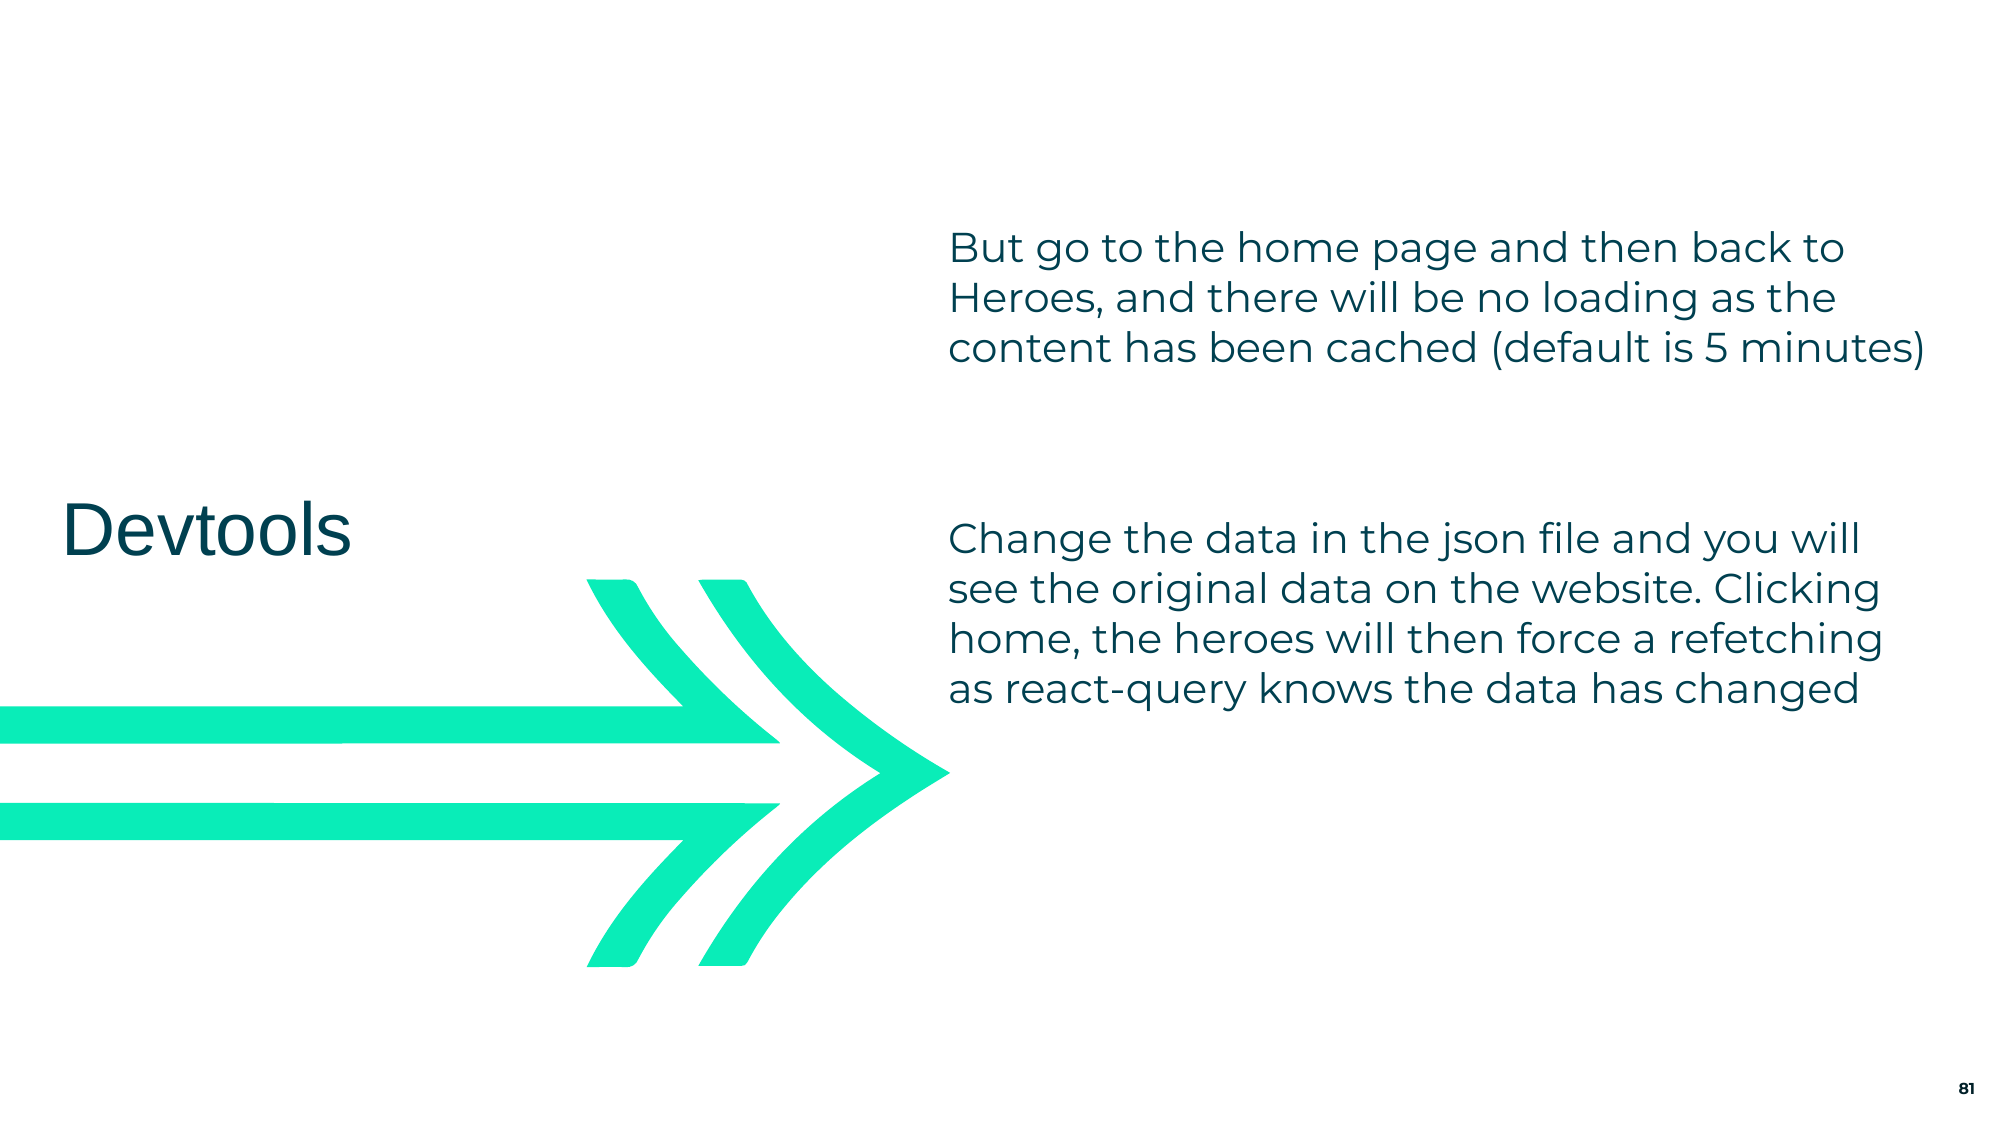

But go to the home page and then back to Heroes, and there will be no loading as the content has been cached (default is 5 minutes)

Change the data in the json file and you will see the original data on the website. Clicking home, the heroes will then force a refetching as react-query knows the data has changed

Devtools
81